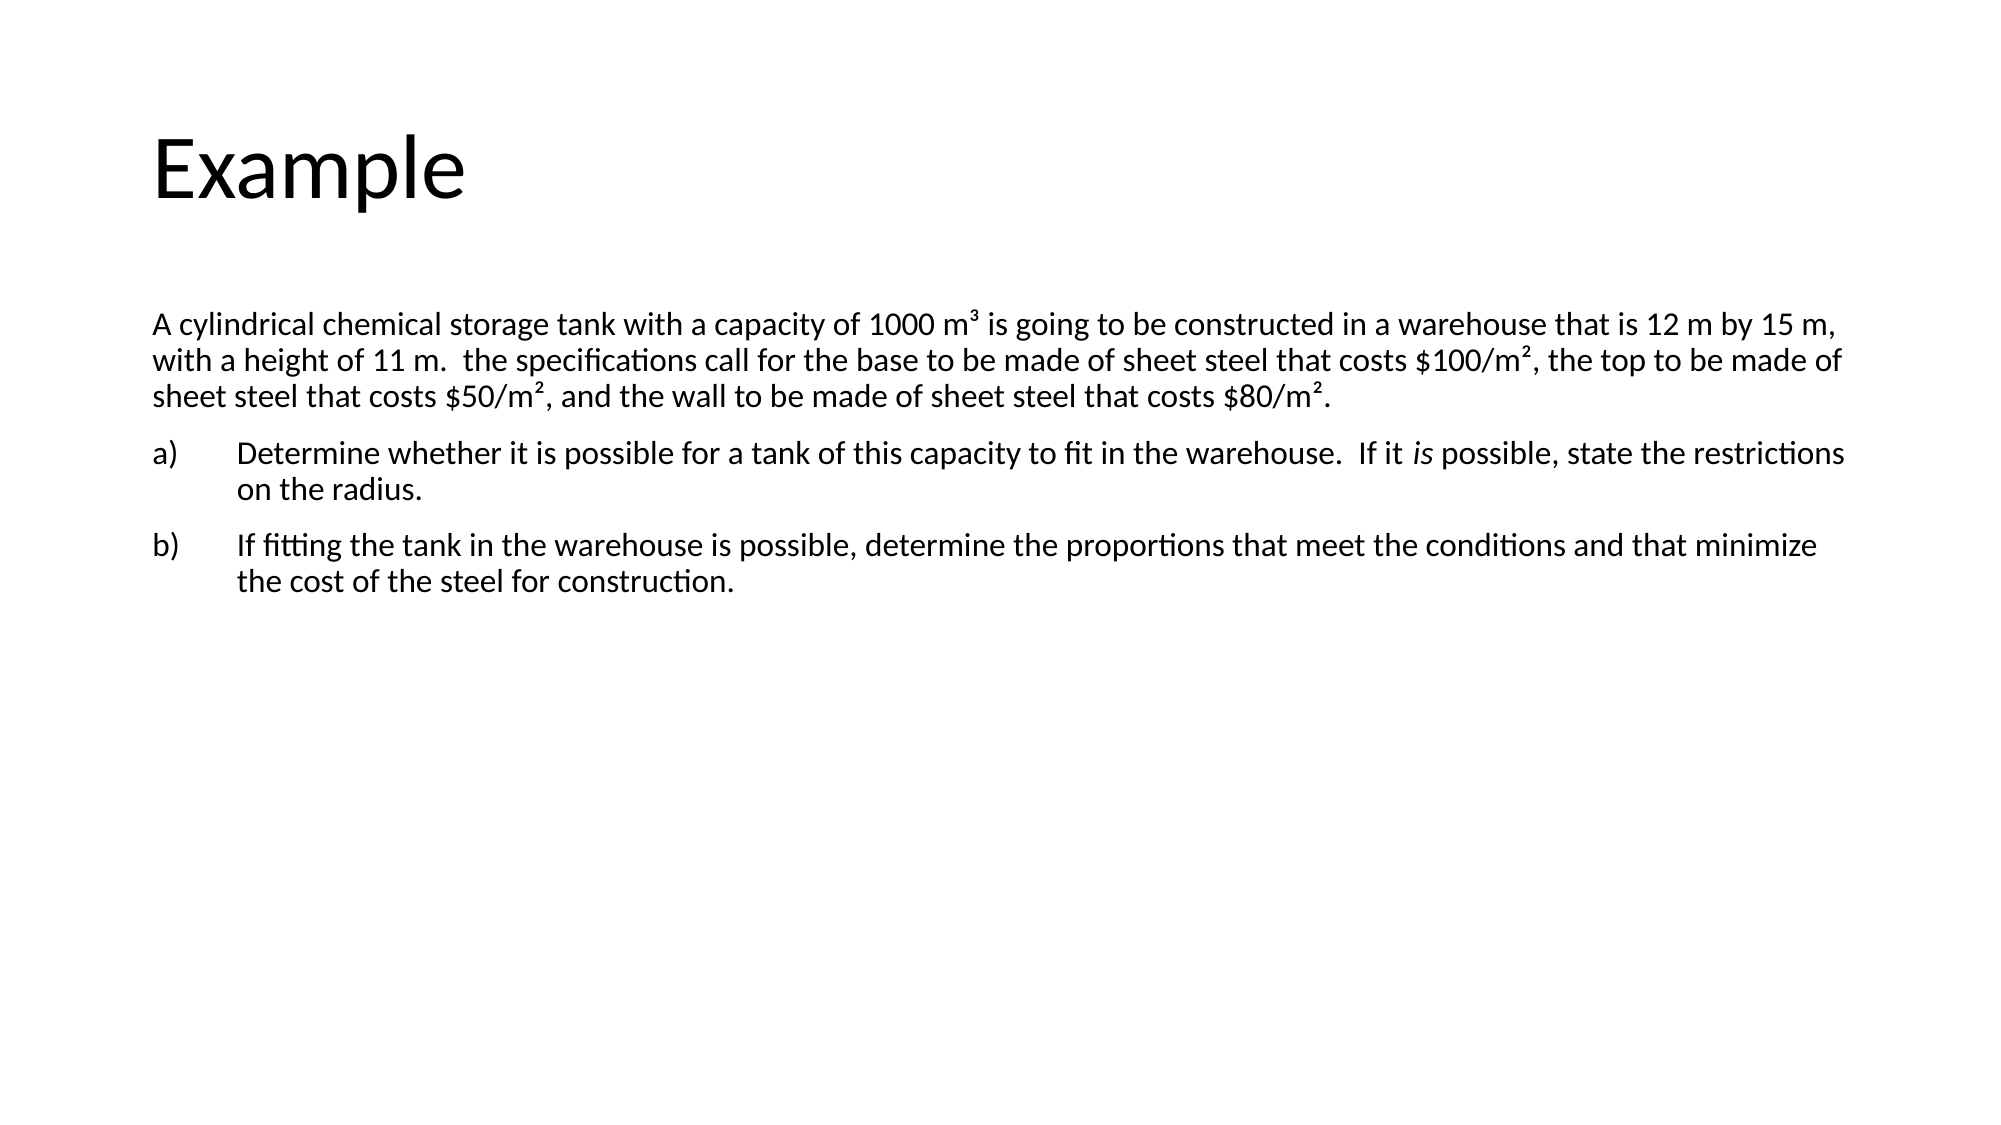

# Example
A cylindrical chemical storage tank with a capacity of 1000 m³ is going to be constructed in a warehouse that is 12 m by 15 m, with a height of 11 m.  the specifications call for the base to be made of sheet steel that costs $100/m², the top to be made of sheet steel that costs $50/m², and the wall to be made of sheet steel that costs $80/m².
Determine whether it is possible for a tank of this capacity to fit in the warehouse.  If it is possible, state the restrictions on the radius.
If fitting the tank in the warehouse is possible, determine the proportions that meet the conditions and that minimize the cost of the steel for construction.